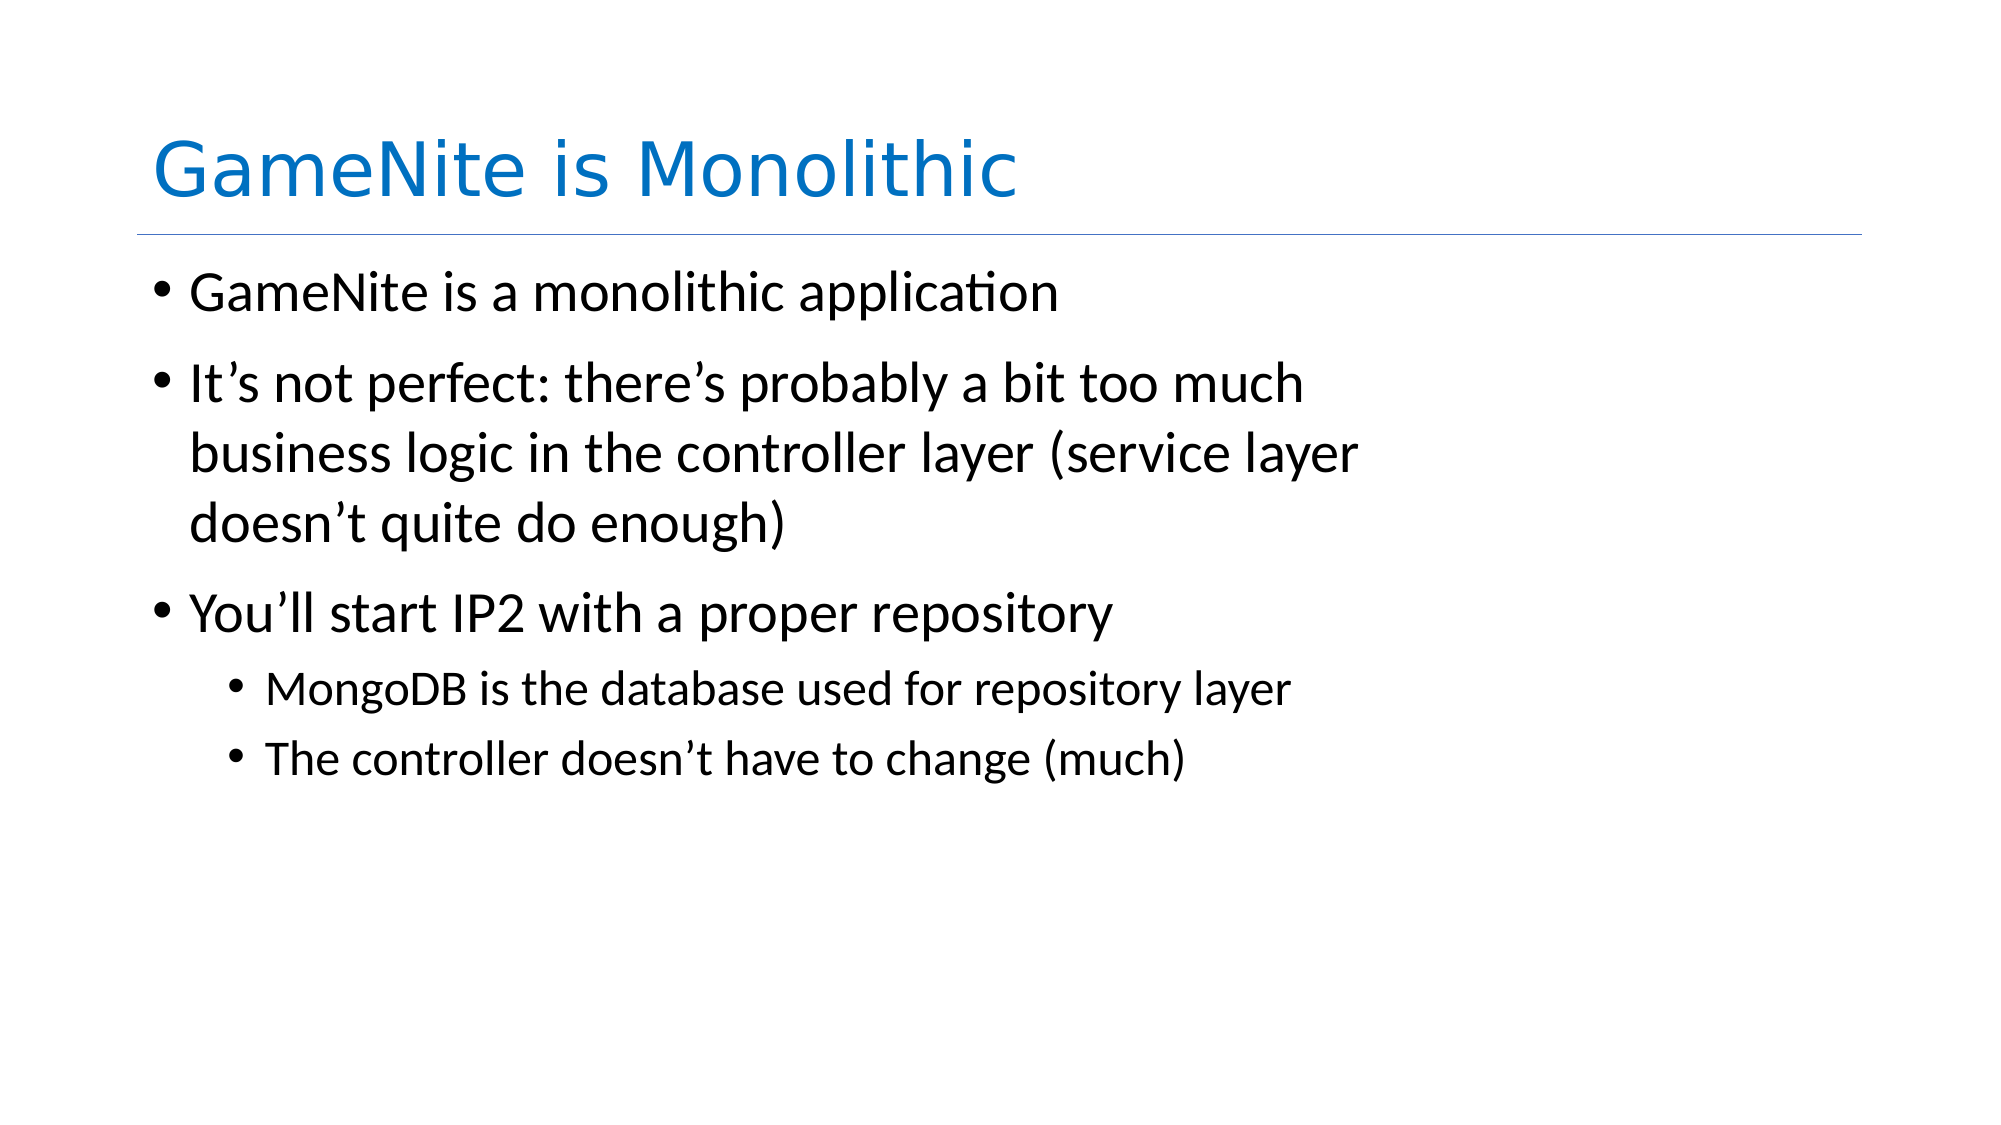

# GameNite is Monolithic

GameNite is a monolithic application
It’s not perfect: there’s probably a bit too much business logic in the controller layer (service layer doesn’t quite do enough)
You’ll start IP2 with a proper repository
MongoDB is the database used for repository layer
The controller doesn’t have to change (much)